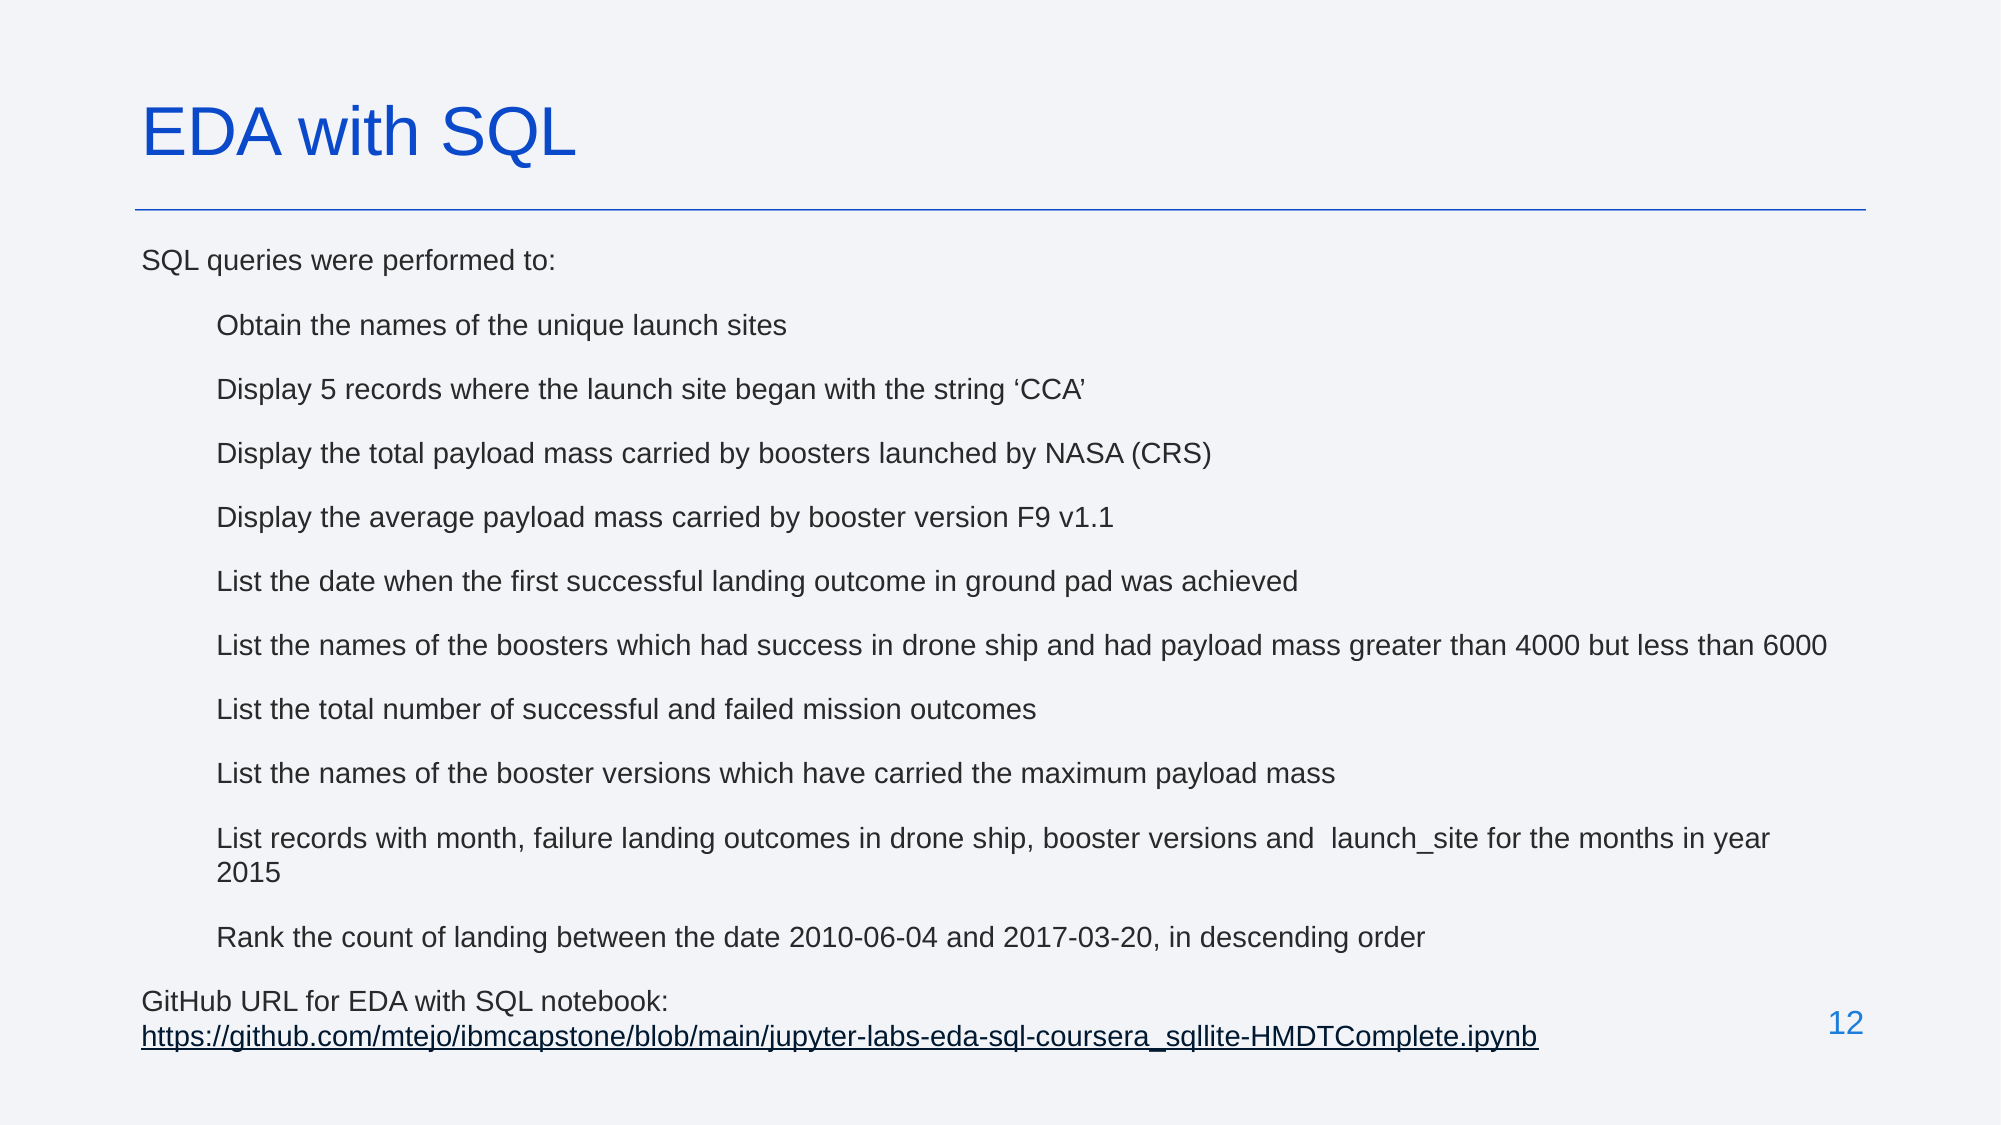

EDA with SQL
SQL queries were performed to:
Obtain the names of the unique launch sites
Display 5 records where the launch site began with the string ‘CCA’
Display the total payload mass carried by boosters launched by NASA (CRS)
Display the average payload mass carried by booster version F9 v1.1
List the date when the first successful landing outcome in ground pad was achieved
List the names of the boosters which had success in drone ship and had payload mass greater than 4000 but less than 6000
List the total number of successful and failed mission outcomes
List the names of the booster versions which have carried the maximum payload mass
List records with month, failure landing outcomes in drone ship, booster versions and  launch_site for the months in year 2015
Rank the count of landing between the date 2010-06-04 and 2017-03-20, in descending order
GitHub URL for EDA with SQL notebook: https://github.com/mtejo/ibmcapstone/blob/main/jupyter-labs-eda-sql-coursera_sqllite-HMDTComplete.ipynb

12